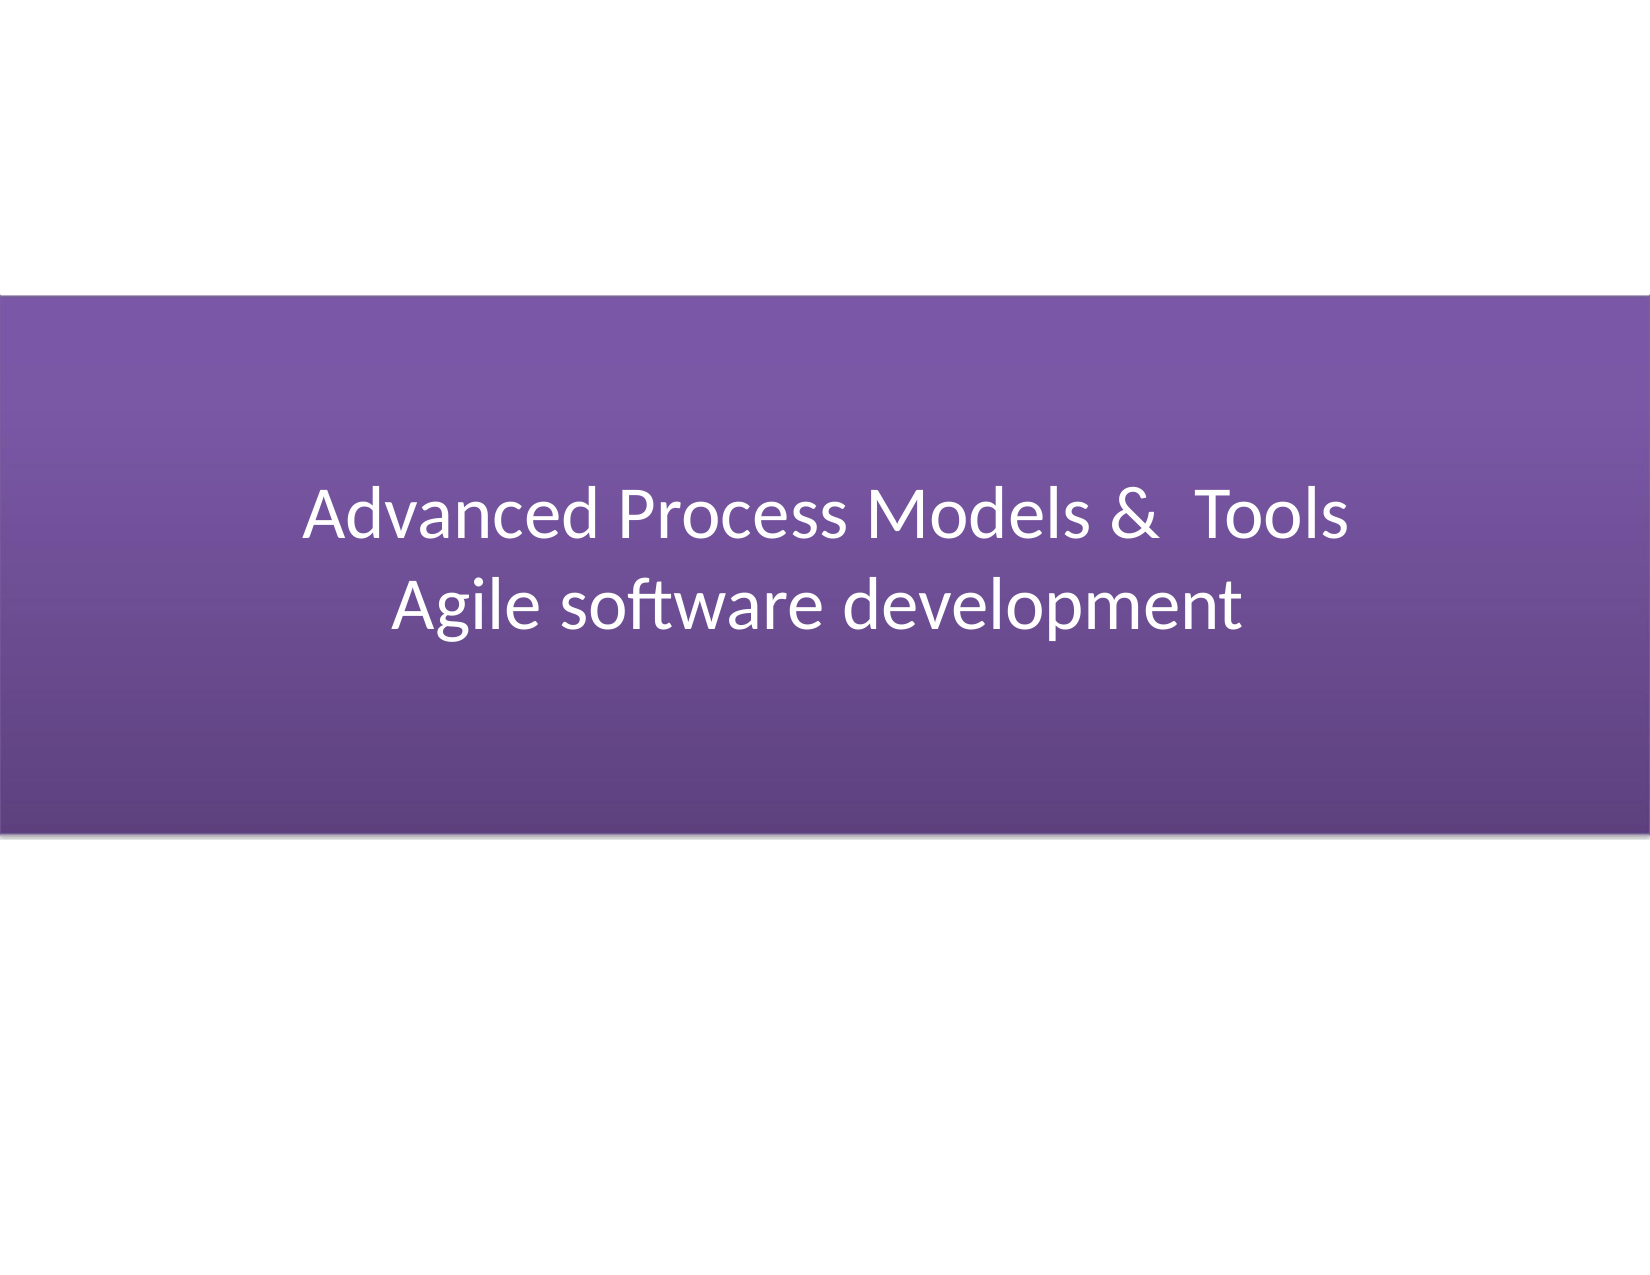

# Advanced Process Models &  Tools
Agile software development